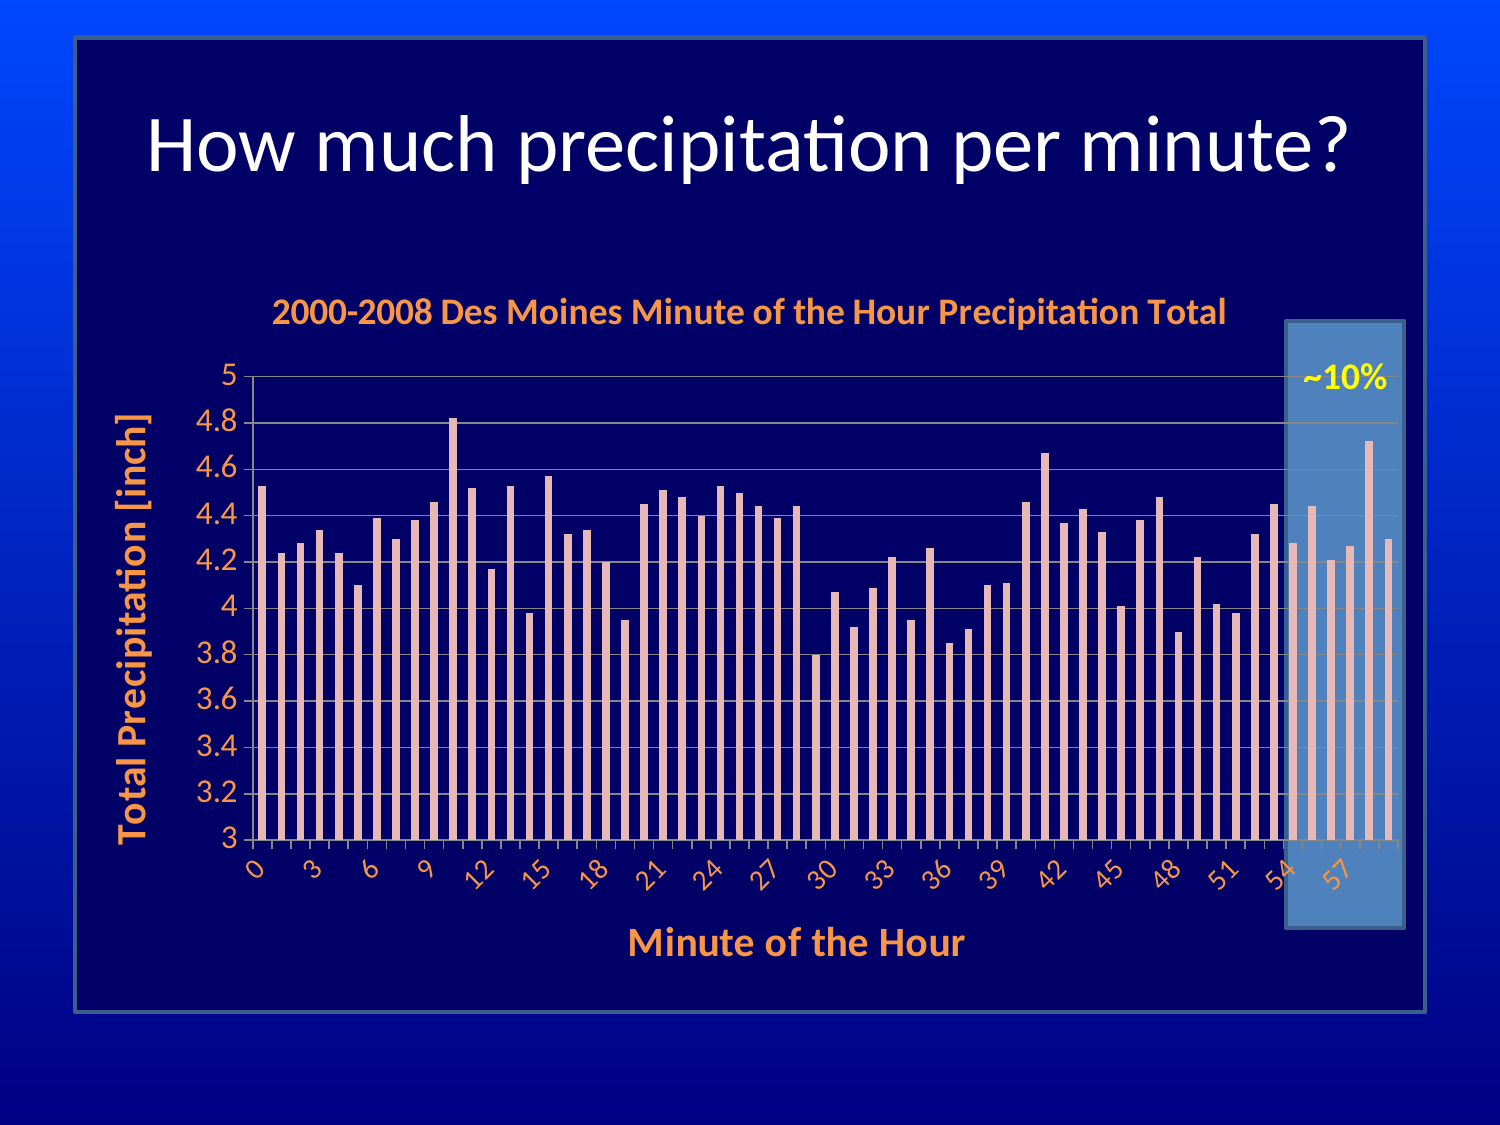

# How much precipitation per minute?

### Chart: 2000-2008 Des Moines Minute of the Hour Precipitation Total

| Category | Precip |
|---|---|
| 0 | 4.53 |
| 1 | 4.24 |
| 2 | 4.28 |
| 3 | 4.34 |
| 4 | 4.24 |
| 5 | 4.1 |
| 6 | 4.39 |
| 7 | 4.3 |
| 8 | 4.38 |
| 9 | 4.46 |
| 10 | 4.8199999999999985 |
| 11 | 4.52 |
| 12 | 4.17 |
| 13 | 4.53 |
| 14 | 3.98 |
| 15 | 4.57 |
| 16 | 4.3199999999999985 |
| 17 | 4.34 |
| 18 | 4.2 |
| 19 | 3.9499999999999997 |
| 20 | 4.45 |
| 21 | 4.51 |
| 22 | 4.48 |
| 23 | 4.4 |
| 24 | 4.53 |
| 25 | 4.5 |
| 26 | 4.44 |
| 27 | 4.39 |
| 28 | 4.44 |
| 29 | 3.8 |
| 30 | 4.07 |
| 31 | 3.92 |
| 32 | 4.09 |
| 33 | 4.22 |
| 34 | 3.9499999999999997 |
| 35 | 4.26 |
| 36 | 3.8499999999999988 |
| 37 | 3.9099999999999997 |
| 38 | 4.1 |
| 39 | 4.1099999999999985 |
| 40 | 4.46 |
| 41 | 4.67 |
| 42 | 4.37 |
| 43 | 4.430000000000002 |
| 44 | 4.33 |
| 45 | 4.01 |
| 46 | 4.38 |
| 47 | 4.48 |
| 48 | 3.9 |
| 49 | 4.22 |
| 50 | 4.02 |
| 51 | 3.98 |
| 52 | 4.3199999999999985 |
| 53 | 4.45 |
| 54 | 4.28 |
| 55 | 4.44 |
| 56 | 4.21 |
| 57 | 4.27 |
| 58 | 4.72 |
| 59 | 4.3 |
~10%